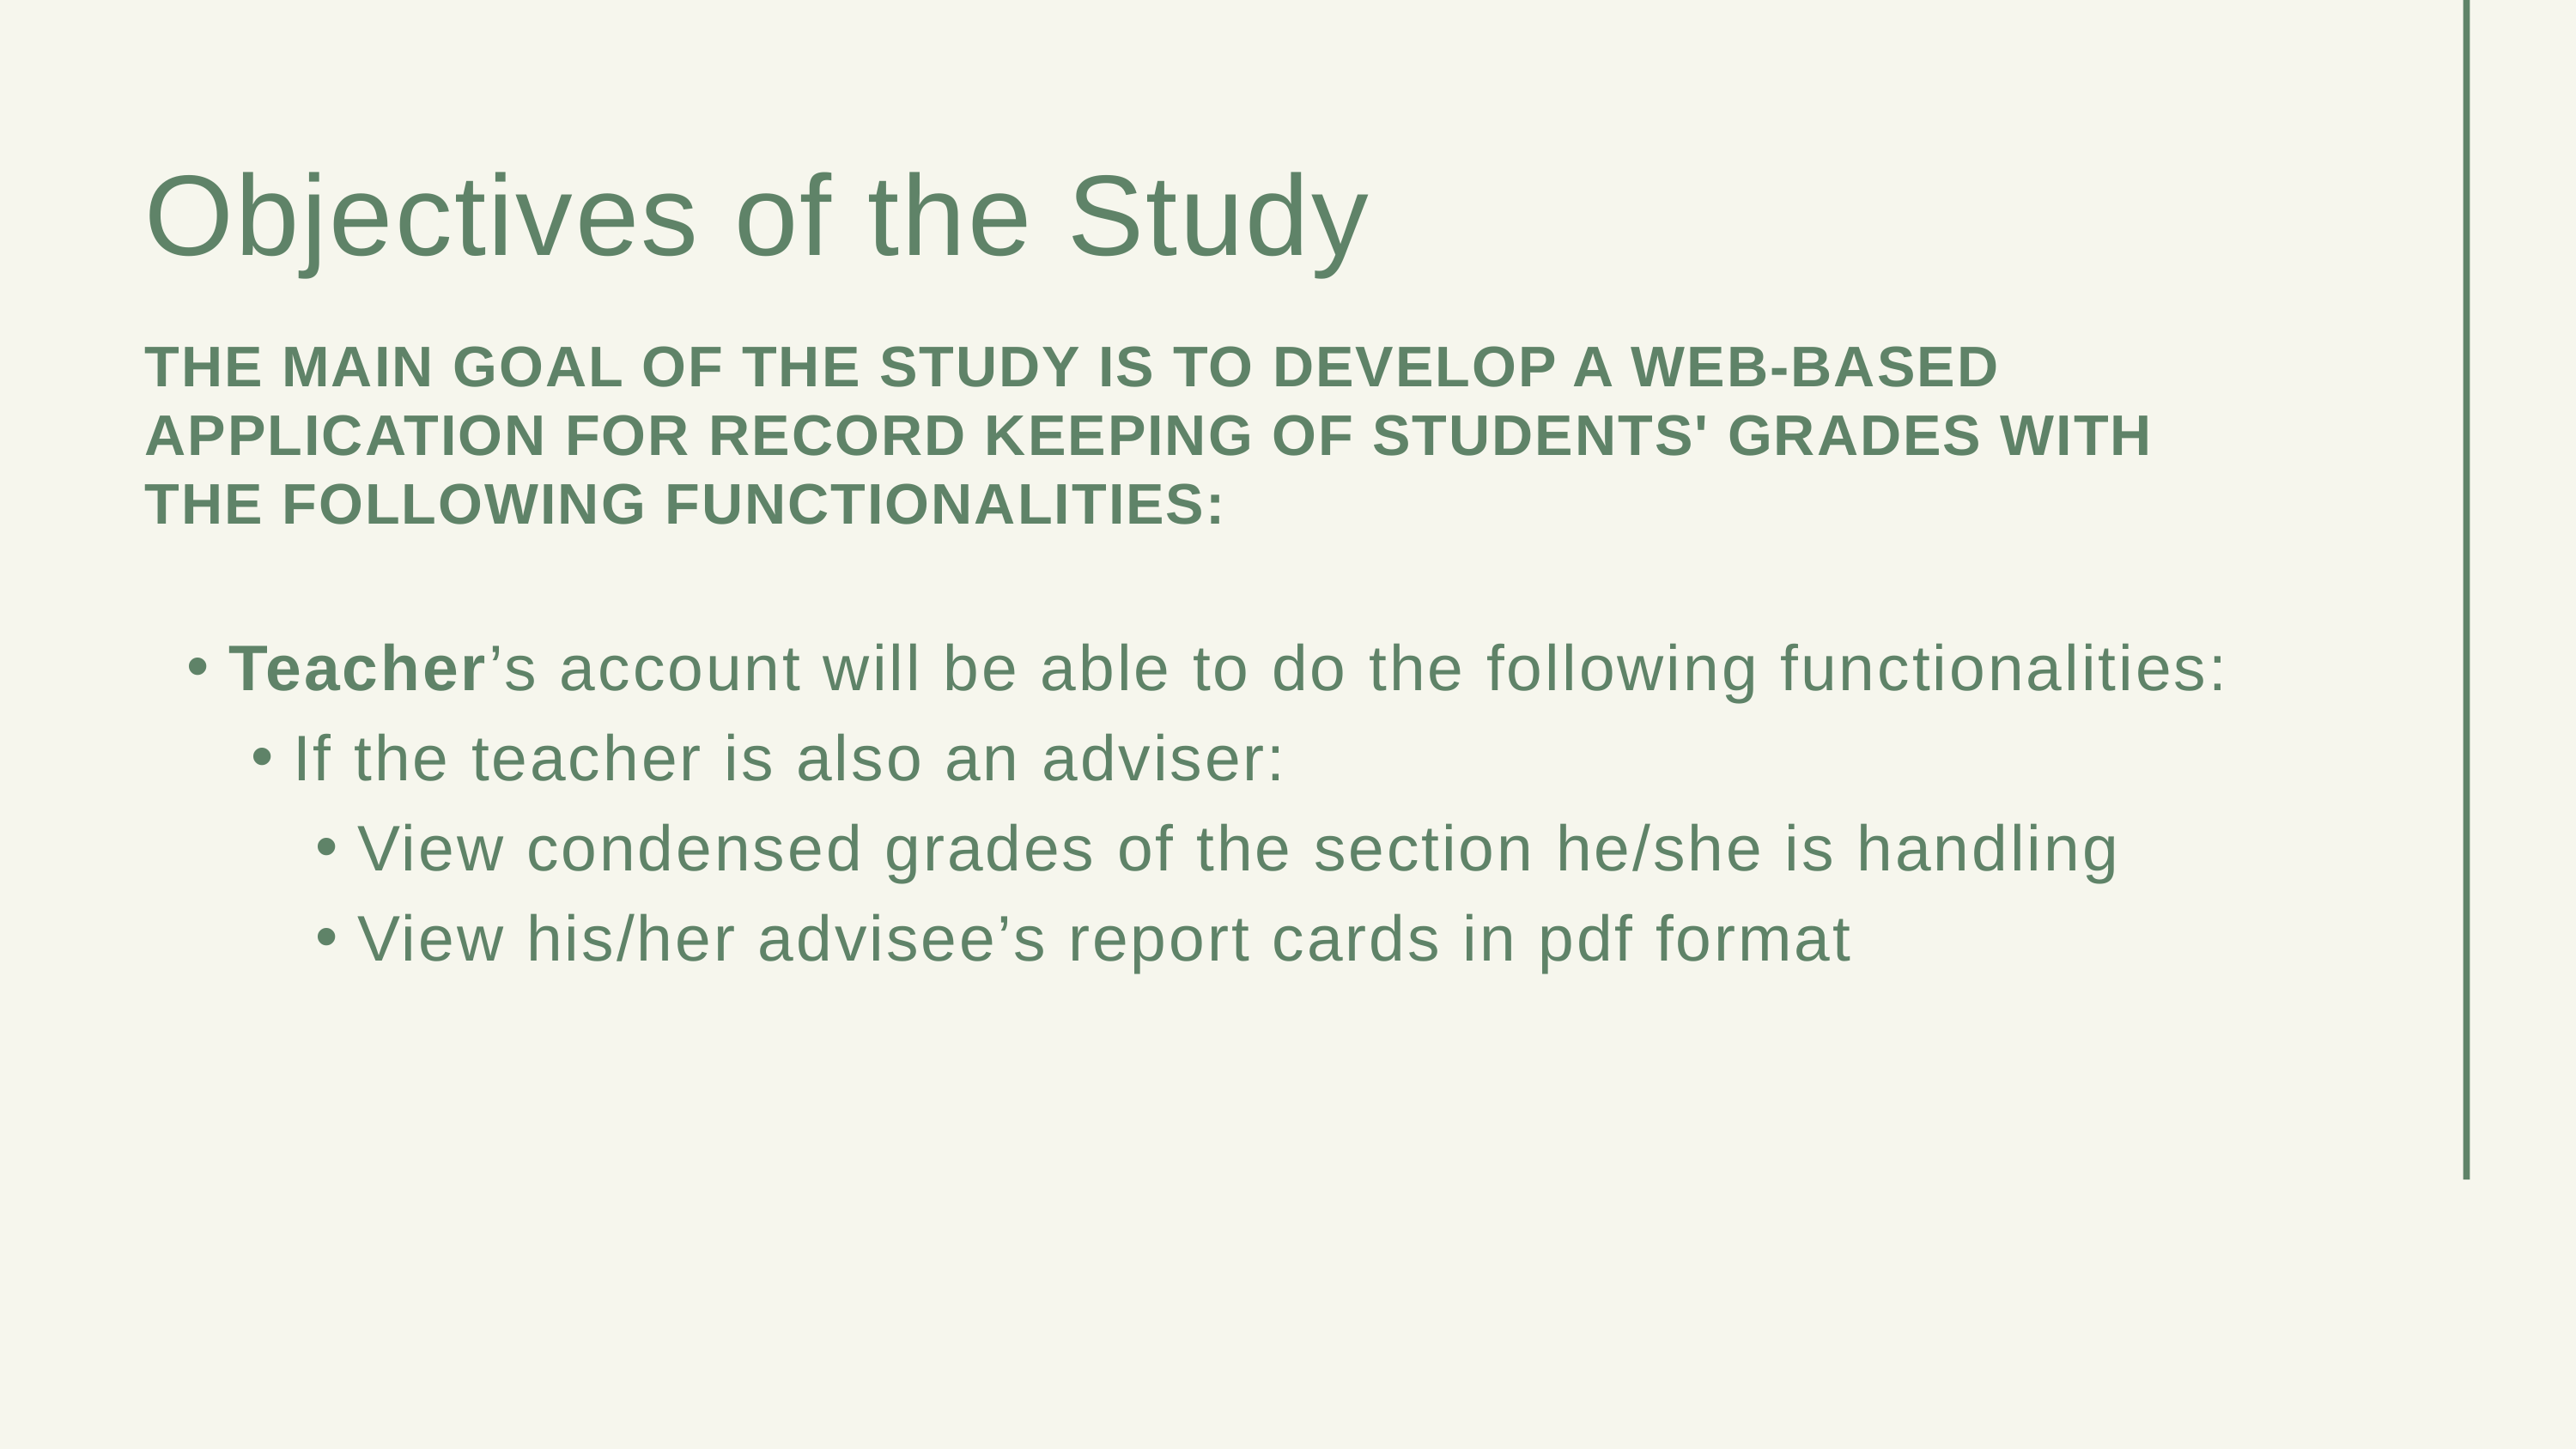

Objectives of the Study
THE MAIN GOAL OF THE STUDY IS TO DEVELOP A WEB-BASED APPLICATION FOR RECORD KEEPING OF STUDENTS' GRADES WITH THE FOLLOWING FUNCTIONALITIES:
Teacher’s account will be able to do the following functionalities:
If the teacher is also an adviser:
View condensed grades of the section he/she is handling
View his/her advisee’s report cards in pdf format
SDCC • 2020